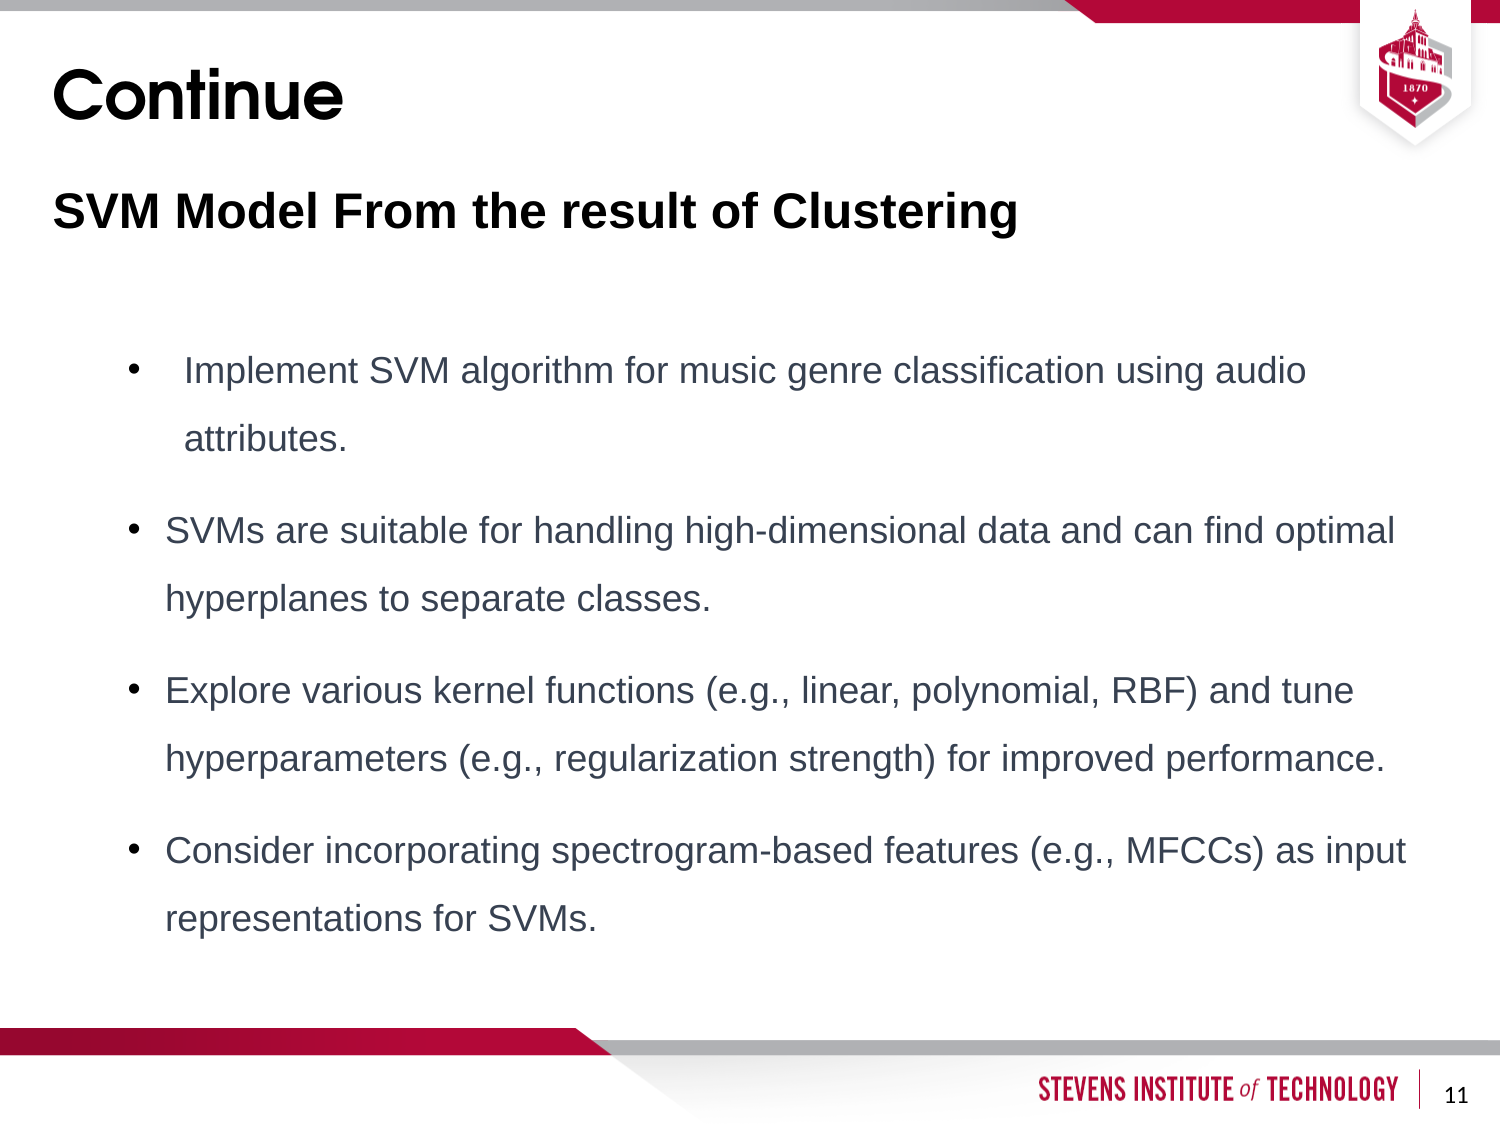

# Continue
SVM Model From the result of Clustering

Implement SVM algorithm for music genre classification using audio attributes.
SVMs are suitable for handling high-dimensional data and can find optimal hyperplanes to separate classes.
Explore various kernel functions (e.g., linear, polynomial, RBF) and tune hyperparameters (e.g., regularization strength) for improved performance.
Consider incorporating spectrogram-based features (e.g., MFCCs) as input representations for SVMs.

11